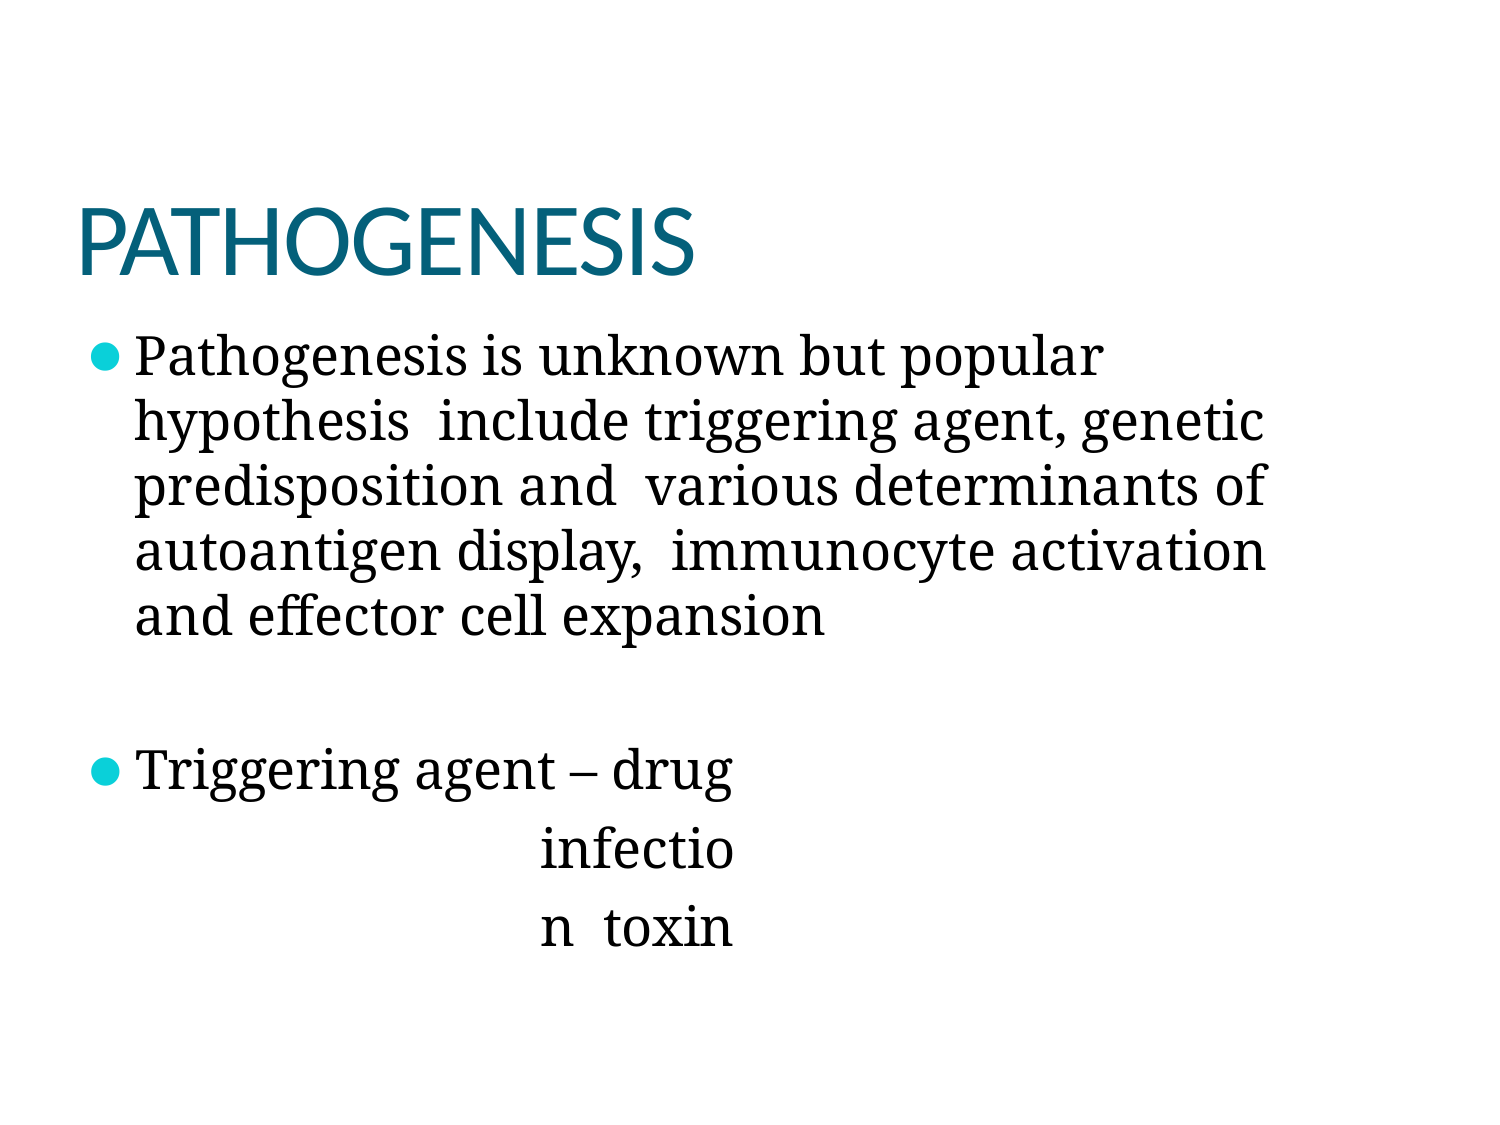

# PATHOGENESIS
Pathogenesis is unknown but popular hypothesis  include triggering agent, genetic predisposition and  various determinants of autoantigen display,  immunocyte activation and effector cell expansion

Triggering agent – drug
infection  toxin